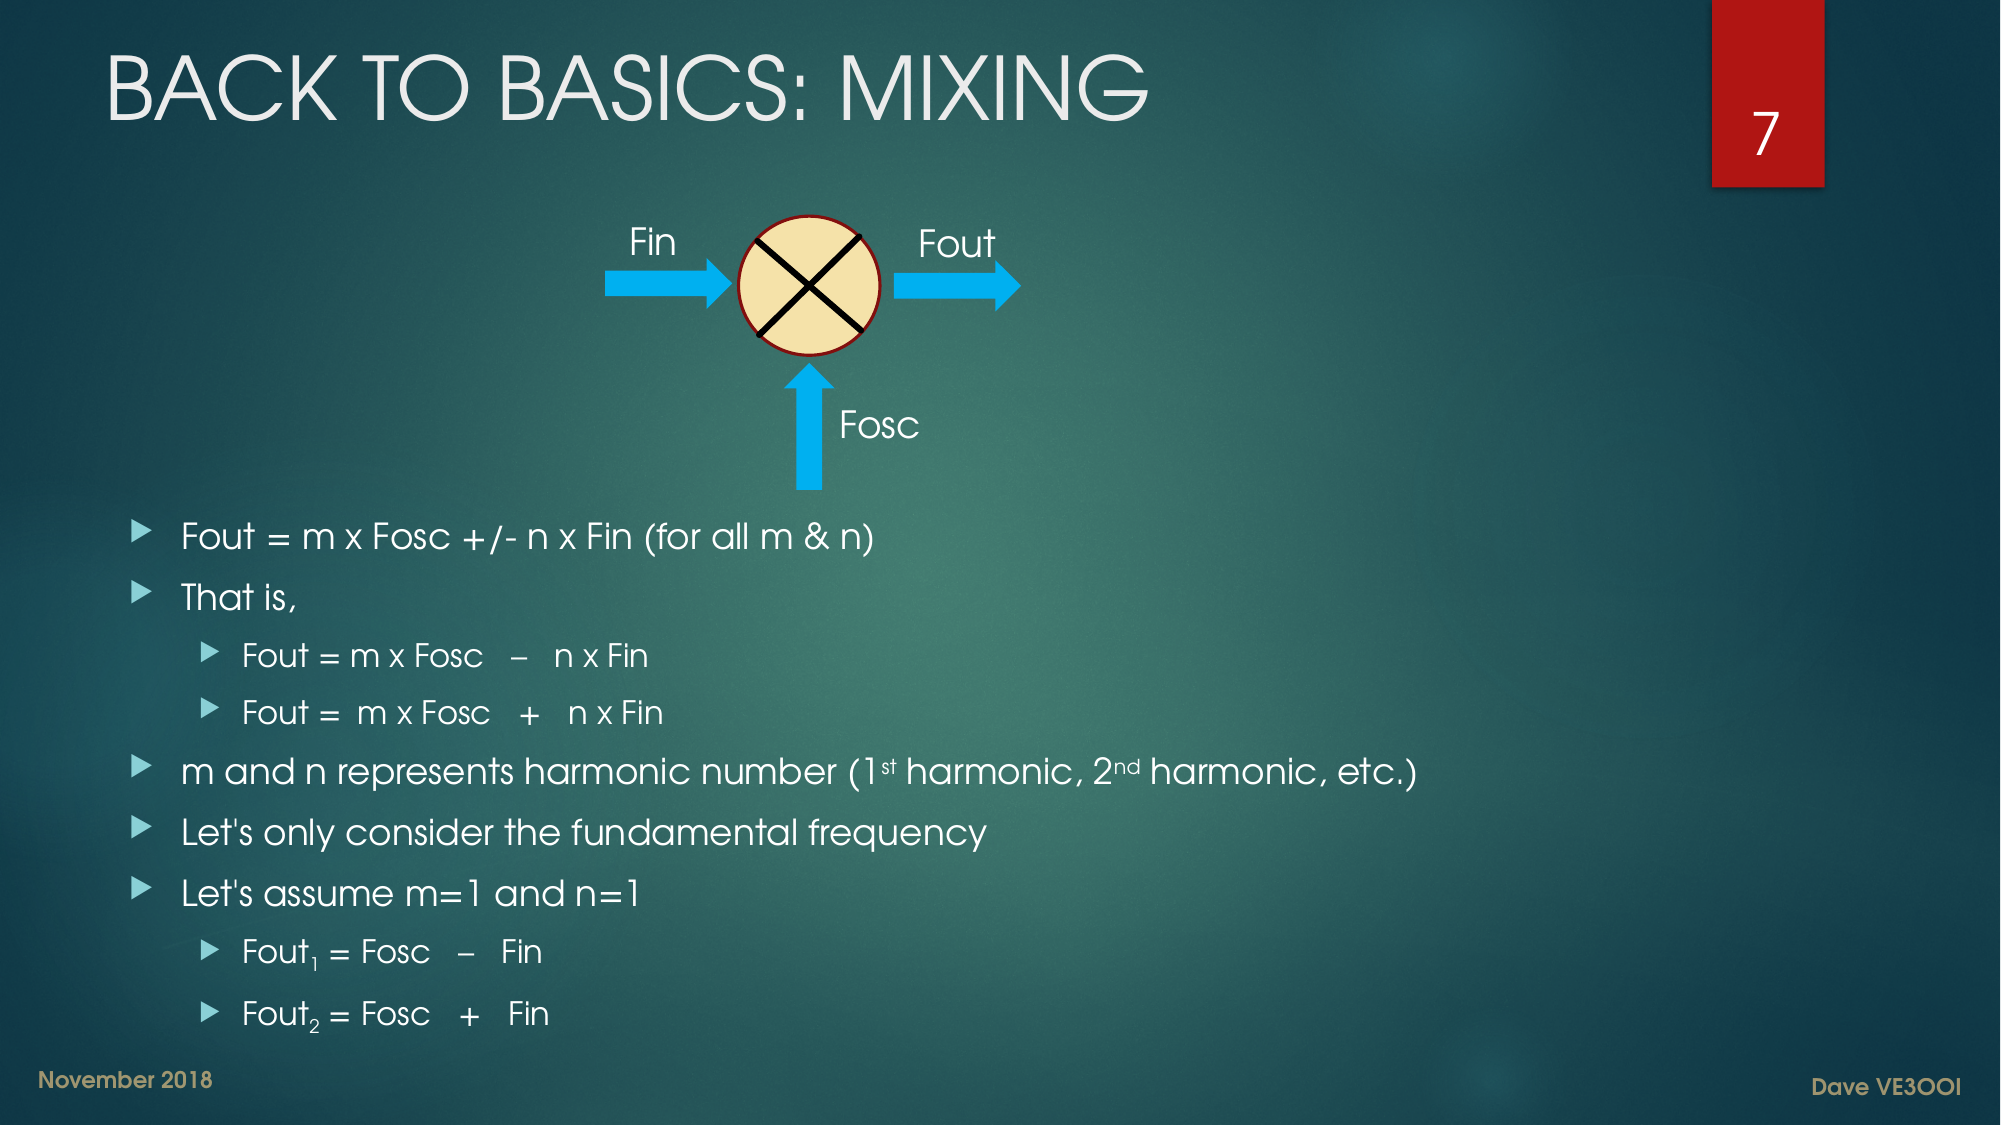

# BACK TO BASICS: MIXING
7
Fin
Fout

Fosc

Fout = m x Fosc +/- n x Fin (for all m & n)
That is,
Fout = m x Fosc   –   n x Fin
Fout = m x Fosc   +   n x Fin
m and n represents harmonic number (1st harmonic, 2nd harmonic, etc.)
Let's only consider the fundamental frequency
Let's assume m=1 and n=1
Fout1 = Fosc   –   Fin
Fout2 = Fosc   +   Fin

Dave VE3OOI
November 2018